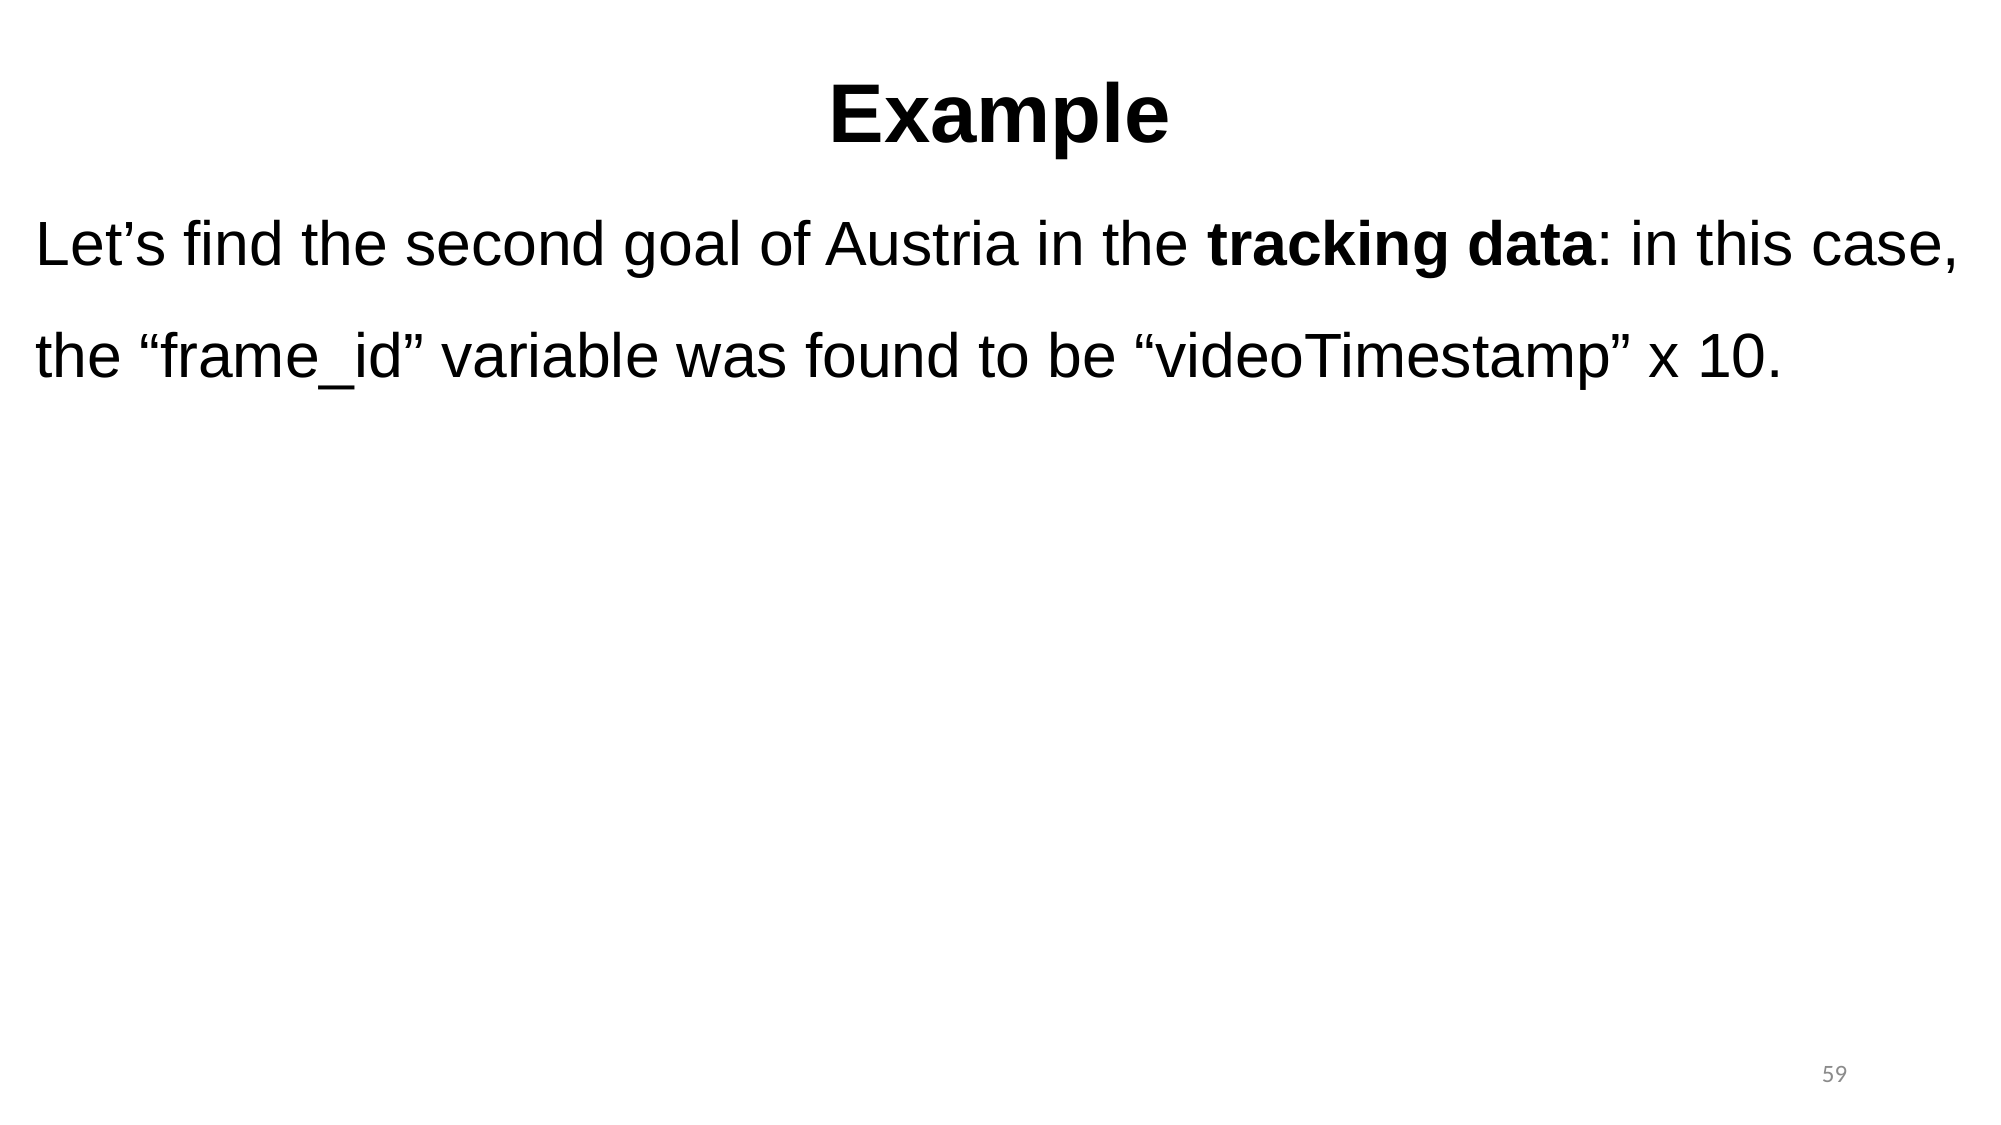

Example
Let’s find the second goal of Austria in the tracking data: in this case, the “frame_id” variable was found to be “videoTimestamp” x 10.
59